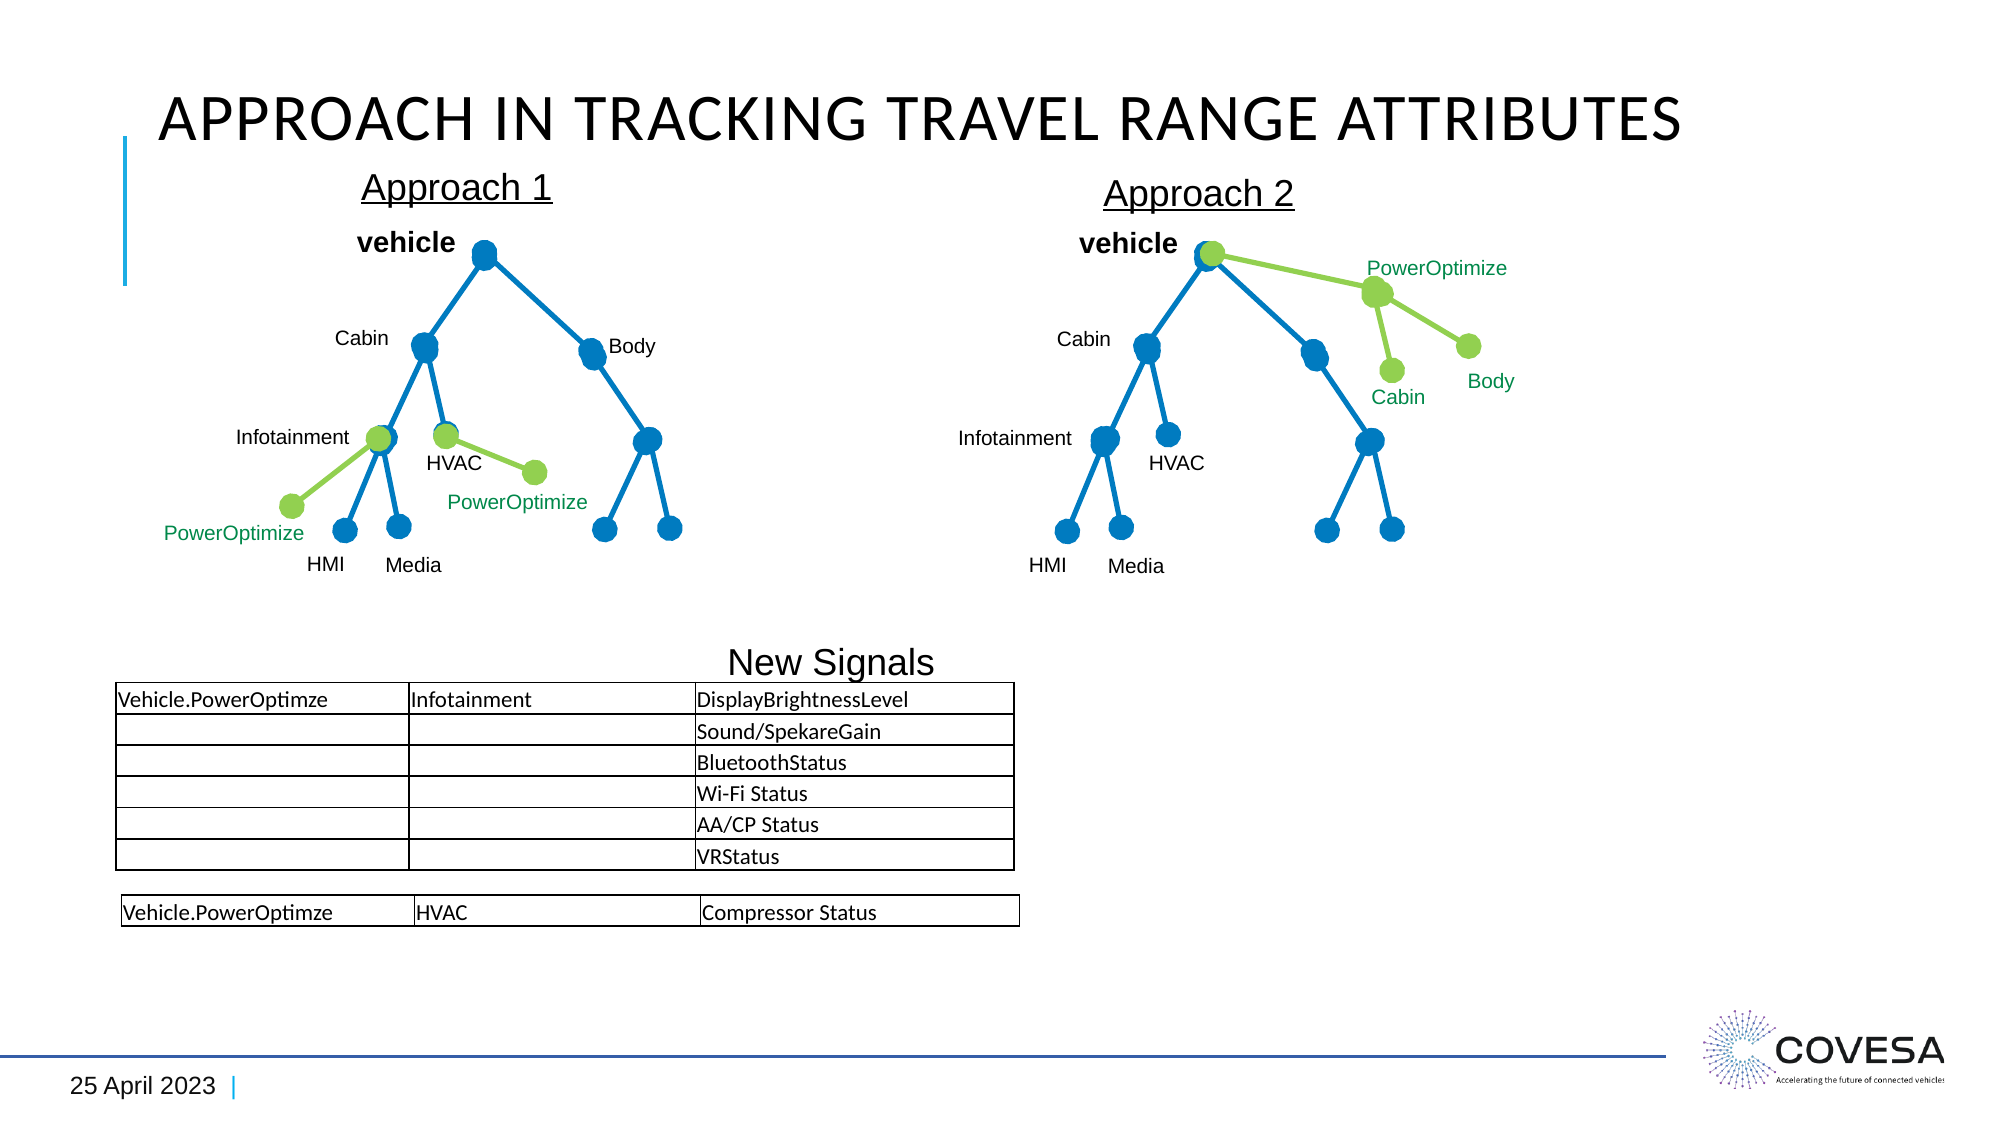

# APPROACH IN TRACKING TRAVEL RANGE ATTRIBUTES
Approach 1
Approach 2
vehicle
vehicle
PowerOptimize
Cabin
Cabin
Body
Body
Cabin
Infotainment
Infotainment
HVAC
HVAC
PowerOptimize
PowerOptimize
HMI
HMI
Media
Media
New Signals
| Vehicle.PowerOptimze | Infotainment | DisplayBrightnessLevel |
| --- | --- | --- |
|  |  | Sound/SpekareGain |
|  |  | BluetoothStatus |
|  |  | Wi-Fi Status |
|  |  | AA/CP Status |
|  |  | VRStatus |
| Vehicle.PowerOptimze | HVAC | Compressor Status |
| --- | --- | --- |
25 April 2023  |